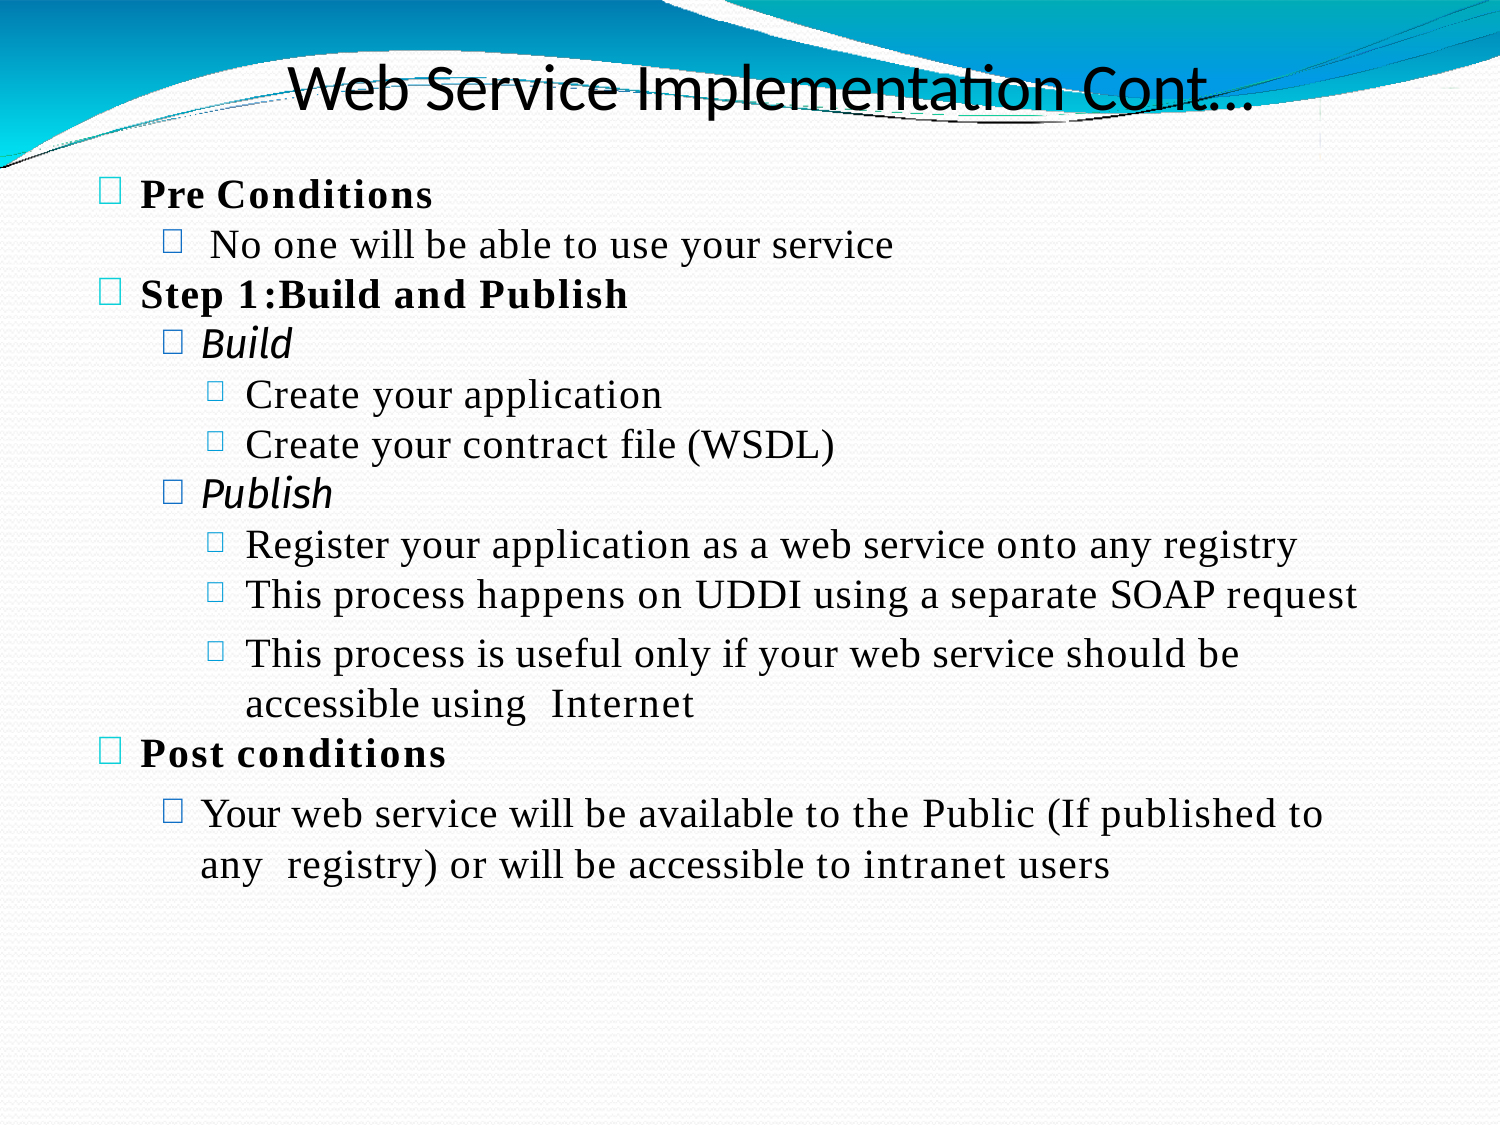

# Web Service Implementation Cont…
Pre Conditions
No one will be able to use your service
Step 1 :Build and Publish
Build
Create your application
Create your contract file (WSDL)
Publish
Register your application as a web service onto any registry
This process happens on UDDI using a separate SOAP request
This process is useful only if your web service should be accessible using  Internet
Post conditions
Your web service will be available to the Public (If published to any  registry) or will be accessible to intranet users